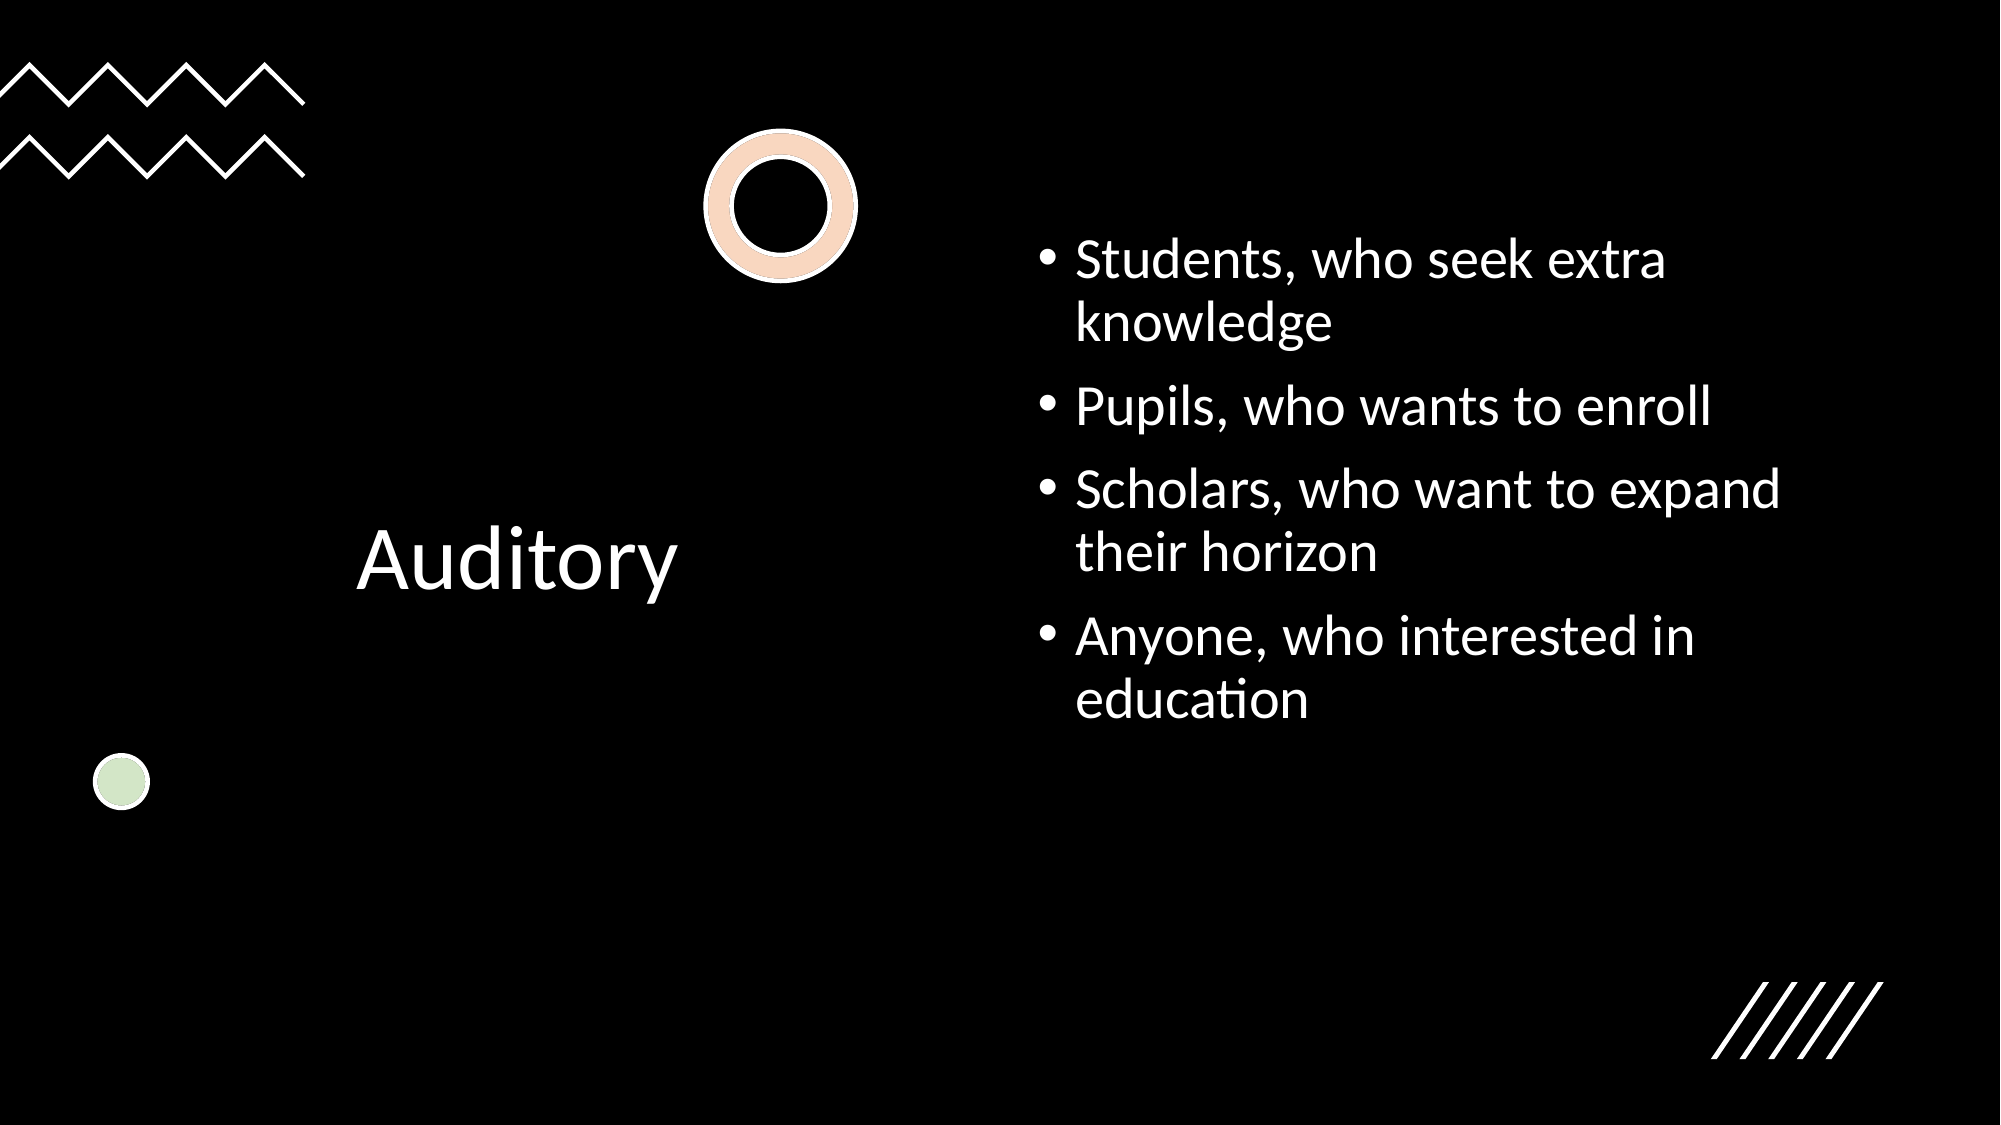

# Auditory
Students, who seek extra knowledge
Pupils, who wants to enroll
Scholars, who want to expand their horizon
Anyone, who interested in education